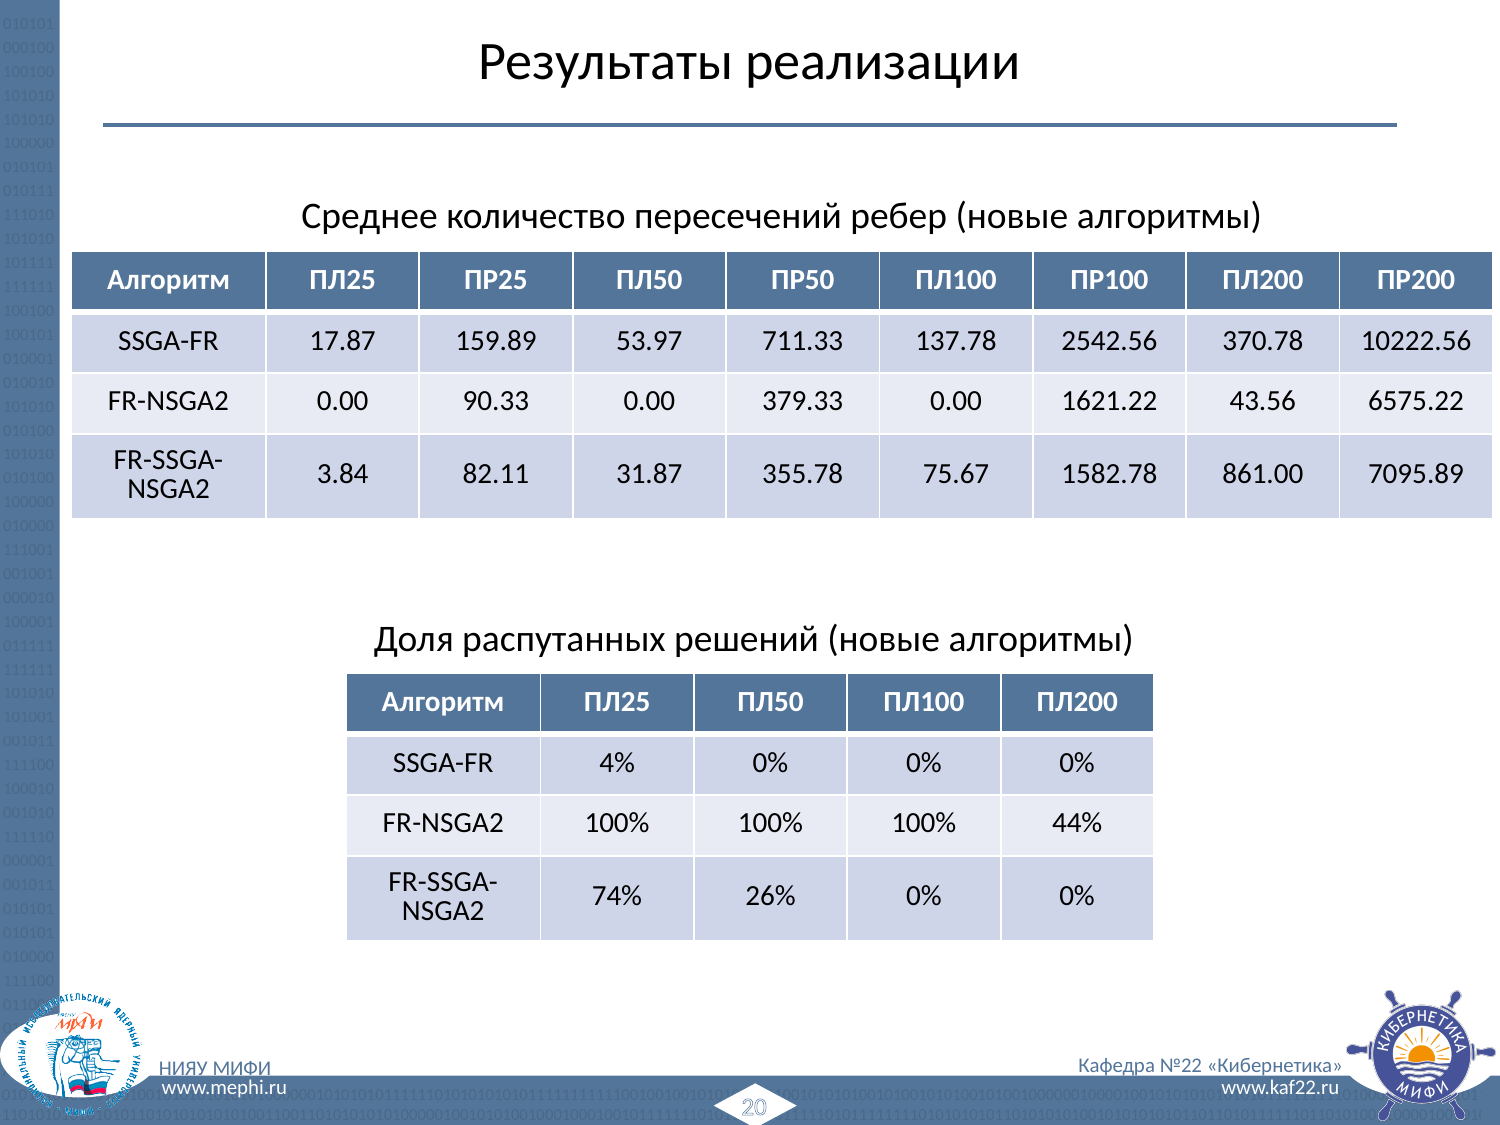

# Результаты реализации
Среднее количество пересечений ребер (новые алгоритмы)
| Алгоритм | ПЛ25 | ПР25 | ПЛ50 | ПР50 | ПЛ100 | ПР100 | ПЛ200 | ПР200 |
| --- | --- | --- | --- | --- | --- | --- | --- | --- |
| SSGA-FR | 17.87 | 159.89 | 53.97 | 711.33 | 137.78 | 2542.56 | 370.78 | 10222.56 |
| FR-NSGA2 | 0.00 | 90.33 | 0.00 | 379.33 | 0.00 | 1621.22 | 43.56 | 6575.22 |
| FR-SSGA-NSGA2 | 3.84 | 82.11 | 31.87 | 355.78 | 75.67 | 1582.78 | 861.00 | 7095.89 |
Доля распутанных решений (новые алгоритмы)
| Алгоритм | ПЛ25 | ПЛ50 | ПЛ100 | ПЛ200 |
| --- | --- | --- | --- | --- |
| SSGA-FR | 4% | 0% | 0% | 0% |
| FR-NSGA2 | 100% | 100% | 100% | 44% |
| FR-SSGA-NSGA2 | 74% | 26% | 0% | 0% |
20